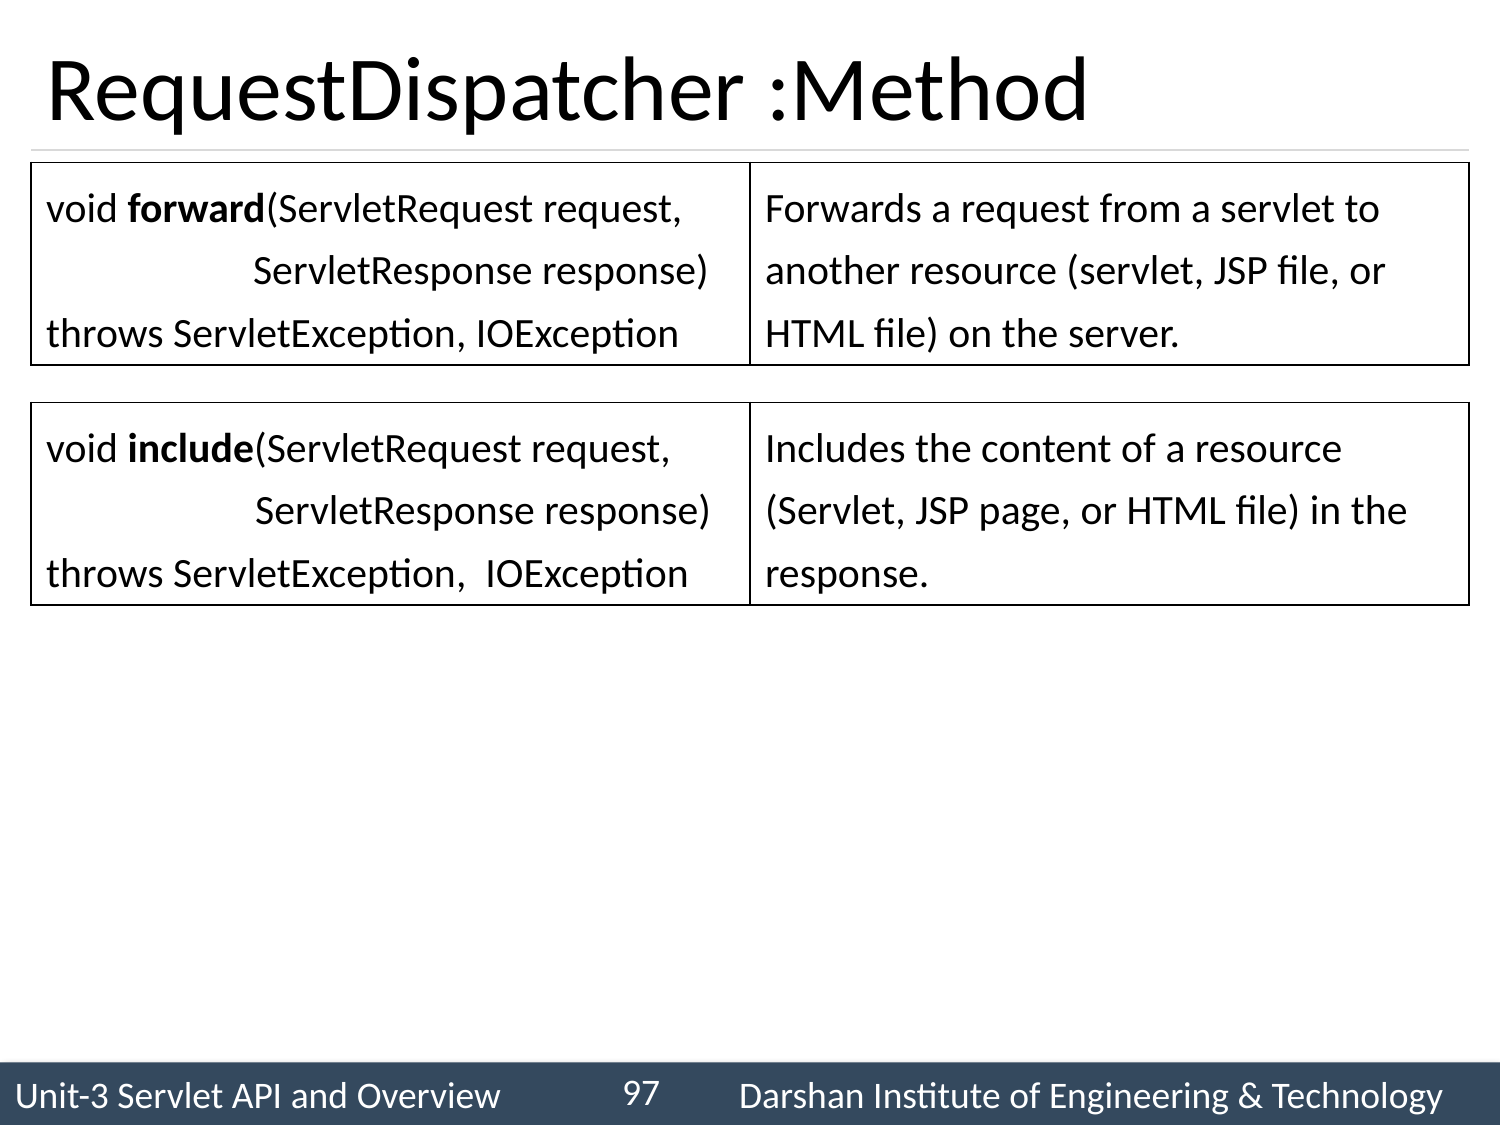

# RequestDispatcher :Method
| void forward(ServletRequest request, ServletResponse response) throws ServletException, IOException | Forwards a request from a servlet to another resource (servlet, JSP file, or HTML file) on the server. |
| --- | --- |
| void include(ServletRequest request, ServletResponse response) throws ServletException, IOException | Includes the content of a resource (Servlet, JSP page, or HTML file) in the response. |
| --- | --- |
97